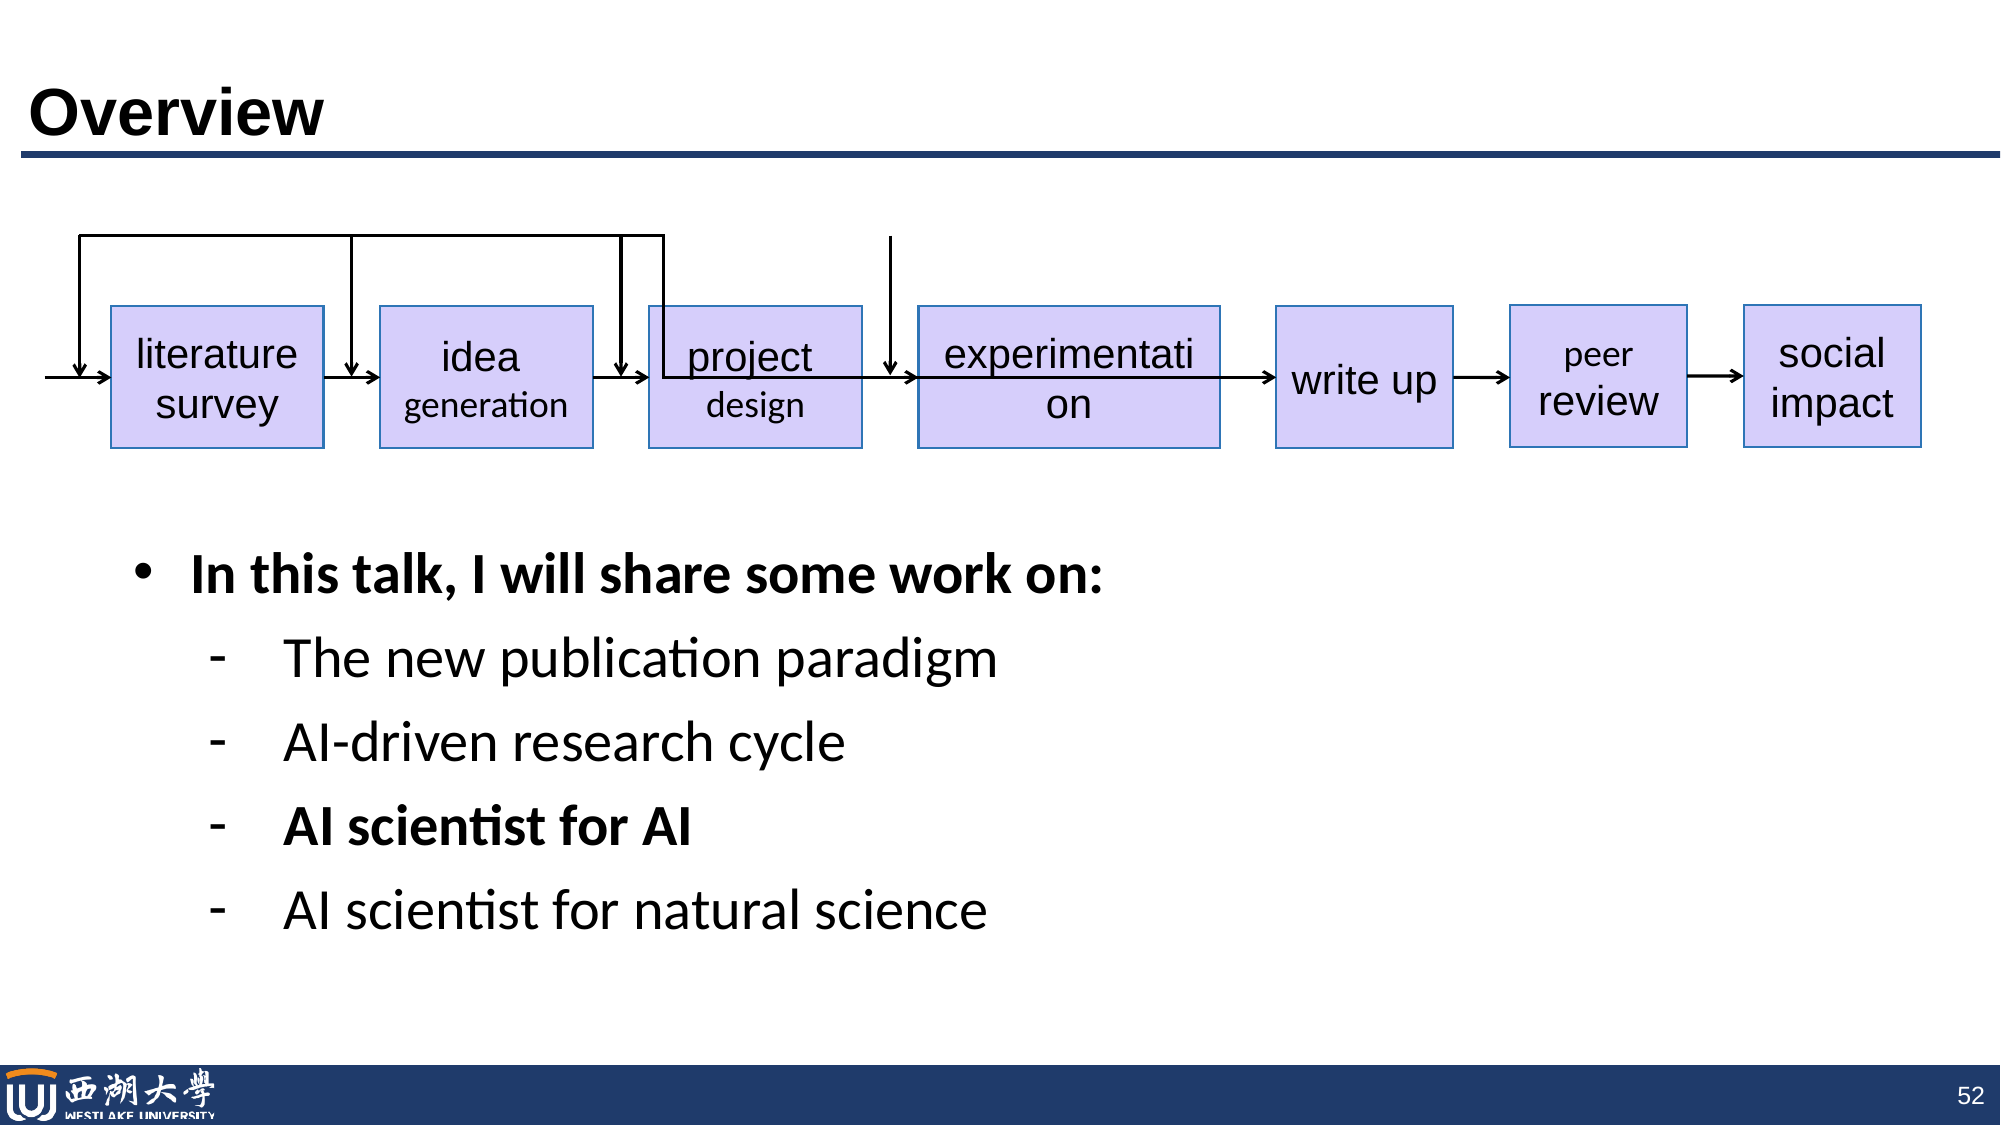

# Overview
peer review
social impact
literature survey
idea
generation
project
design
experimentation
write up
In this talk, I will share some work on:
The new publication paradigm
AI-driven research cycle
AI scientist for AI
AI scientist for natural science
52